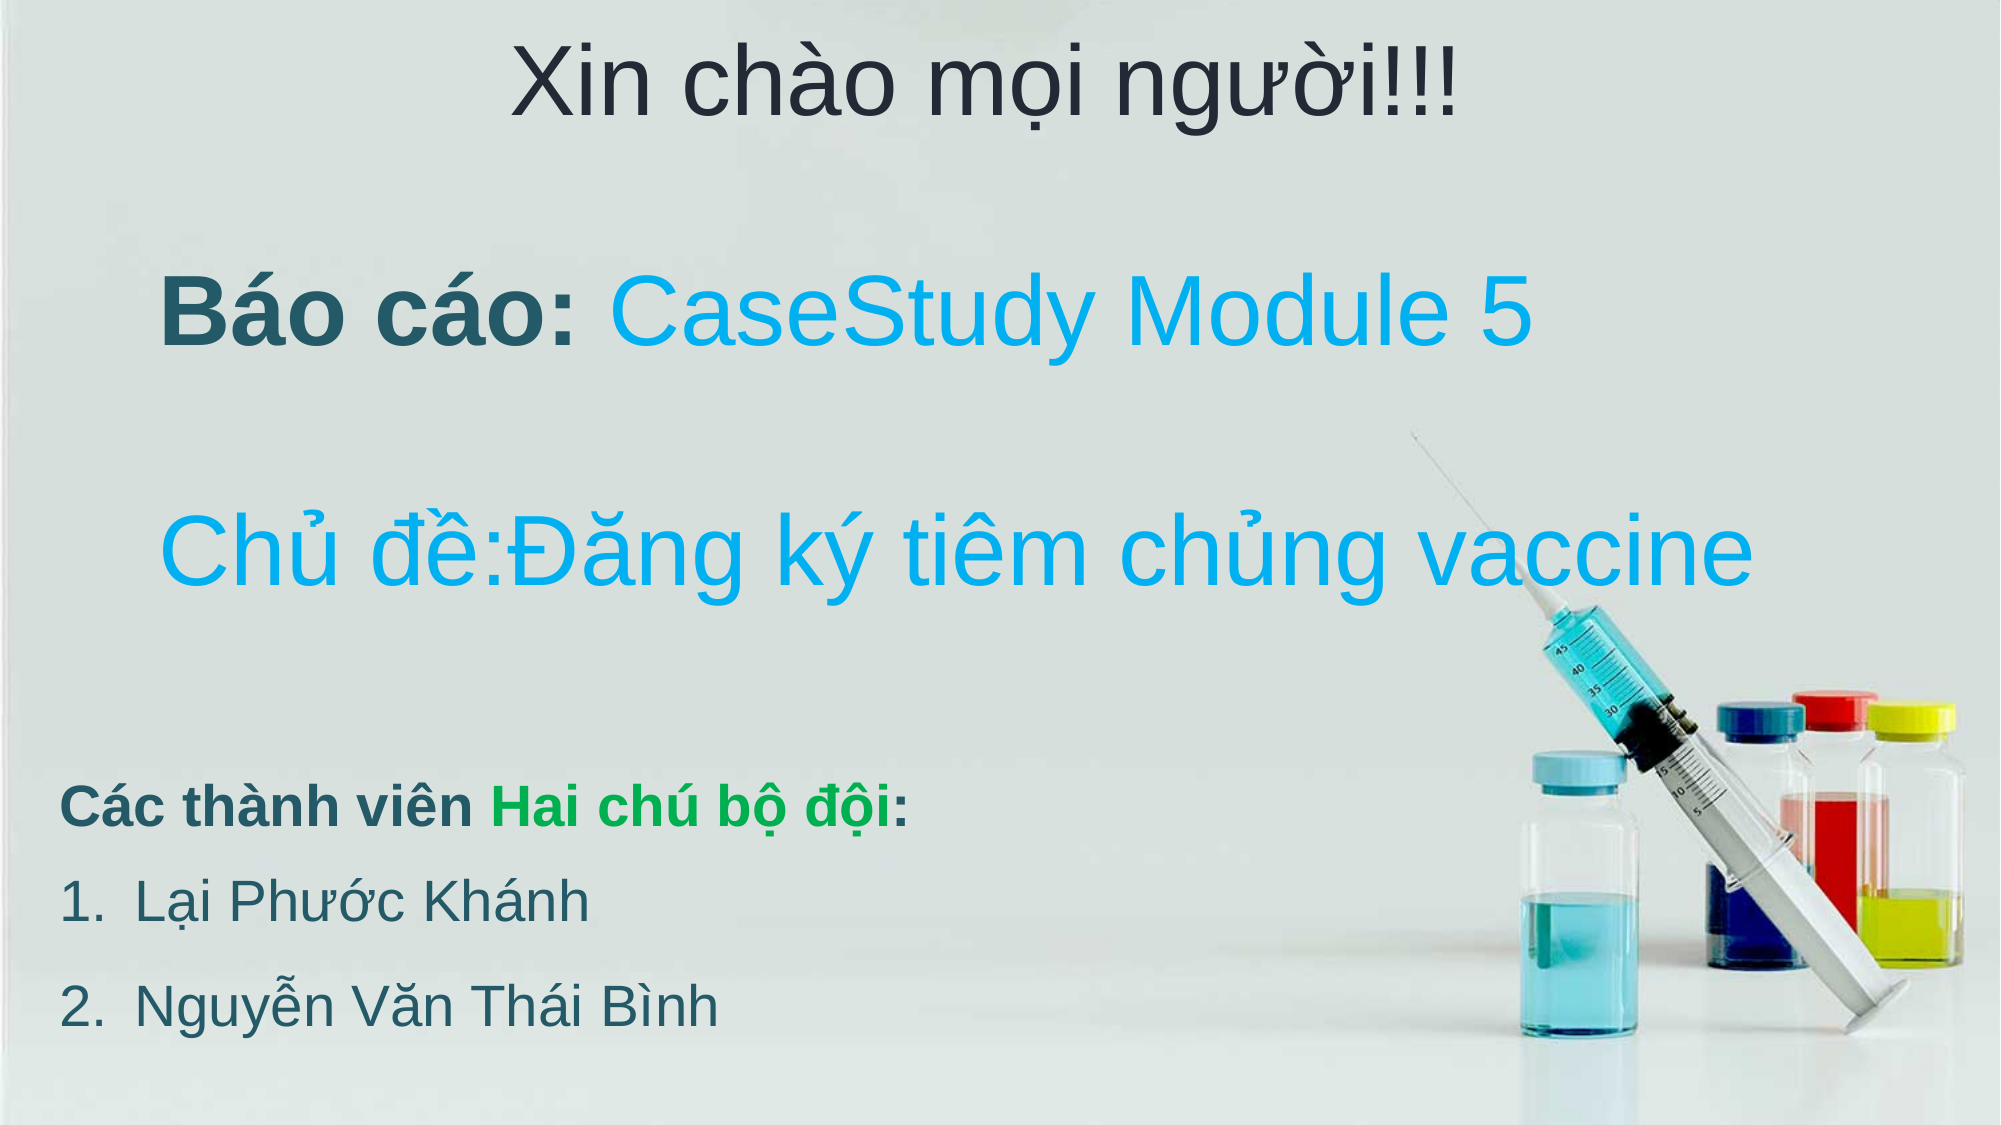

Xin chào mọi người!!!
Báo cáo: CaseStudy Module 5

Chủ đề:Đăng ký tiêm chủng vaccine
Các thành viên Hai chú bộ đội:
Lại Phước Khánh
Nguyễn Văn Thái Bình